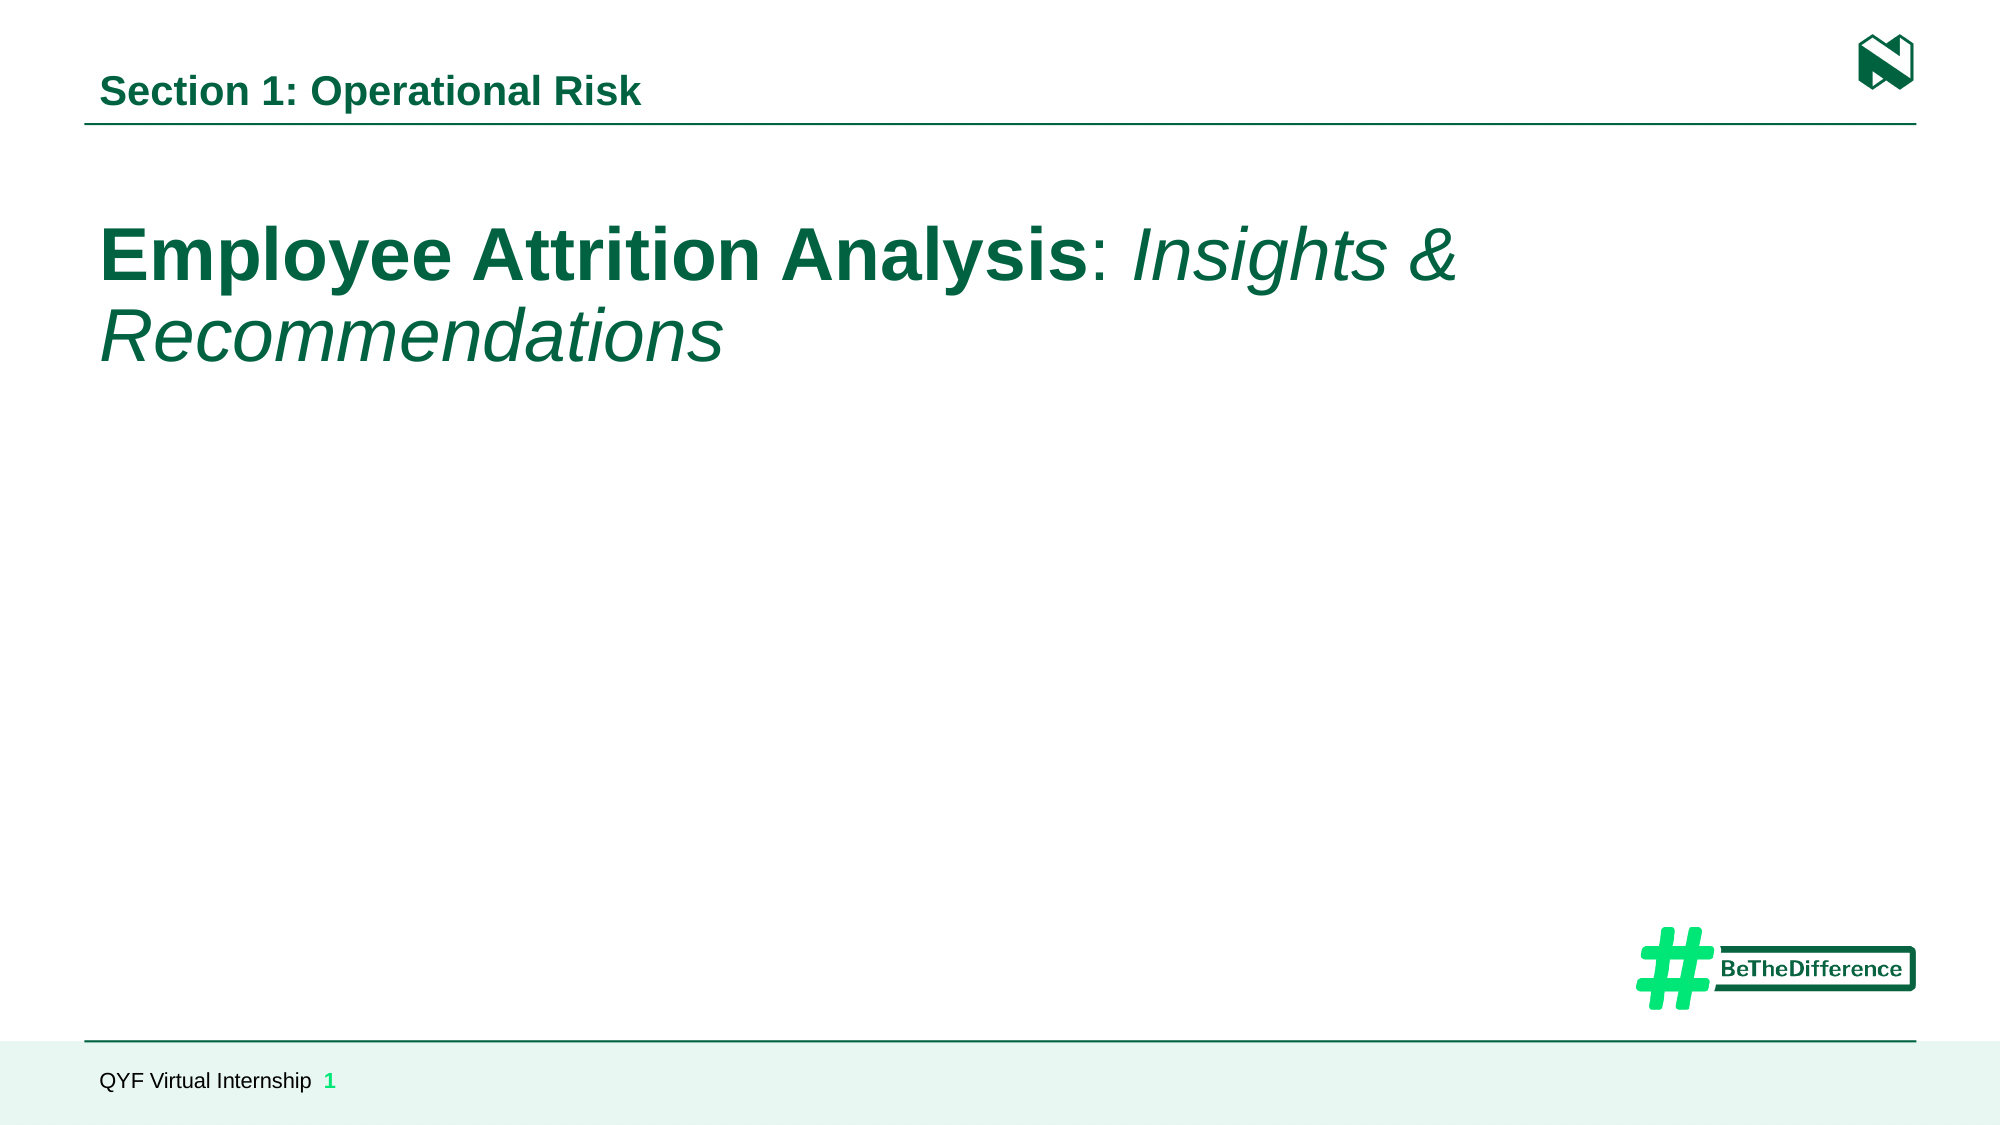

# Section 1: Operational Risk
Employee Attrition Analysis: Insights & Recommendations

QYF Virtual Internship  1